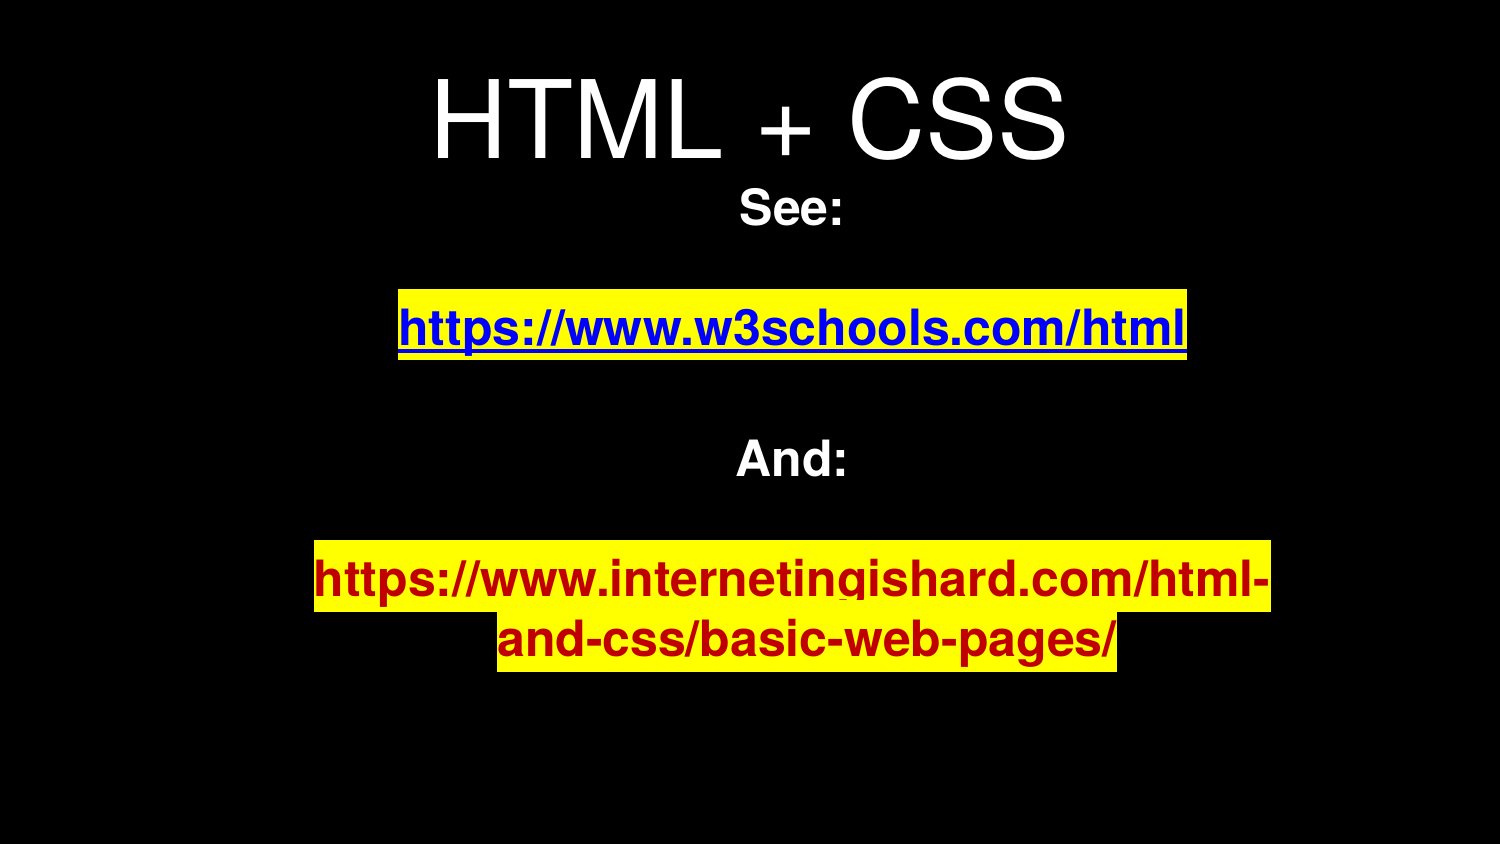

# HTML + CSS
See:

https://www.w3schools.com/html

And:

https://www.internetingishard.com/html-and-css/basic-web-pages/